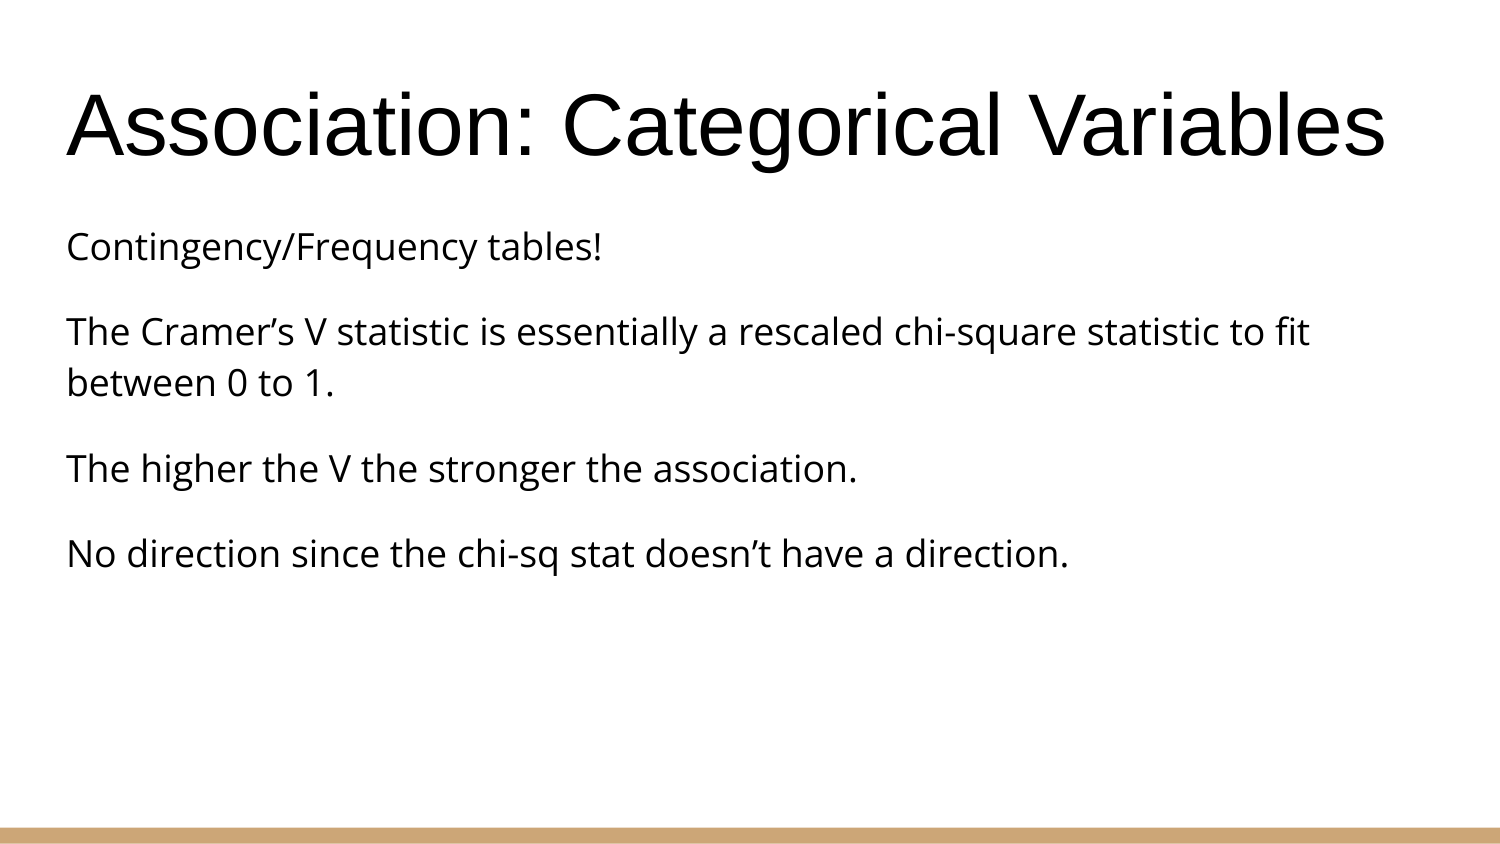

# Association: Categorical Variables
Contingency/Frequency tables!
The Cramer’s V statistic is essentially a rescaled chi-square statistic to fit between 0 to 1.
The higher the V the stronger the association.
No direction since the chi-sq stat doesn’t have a direction.